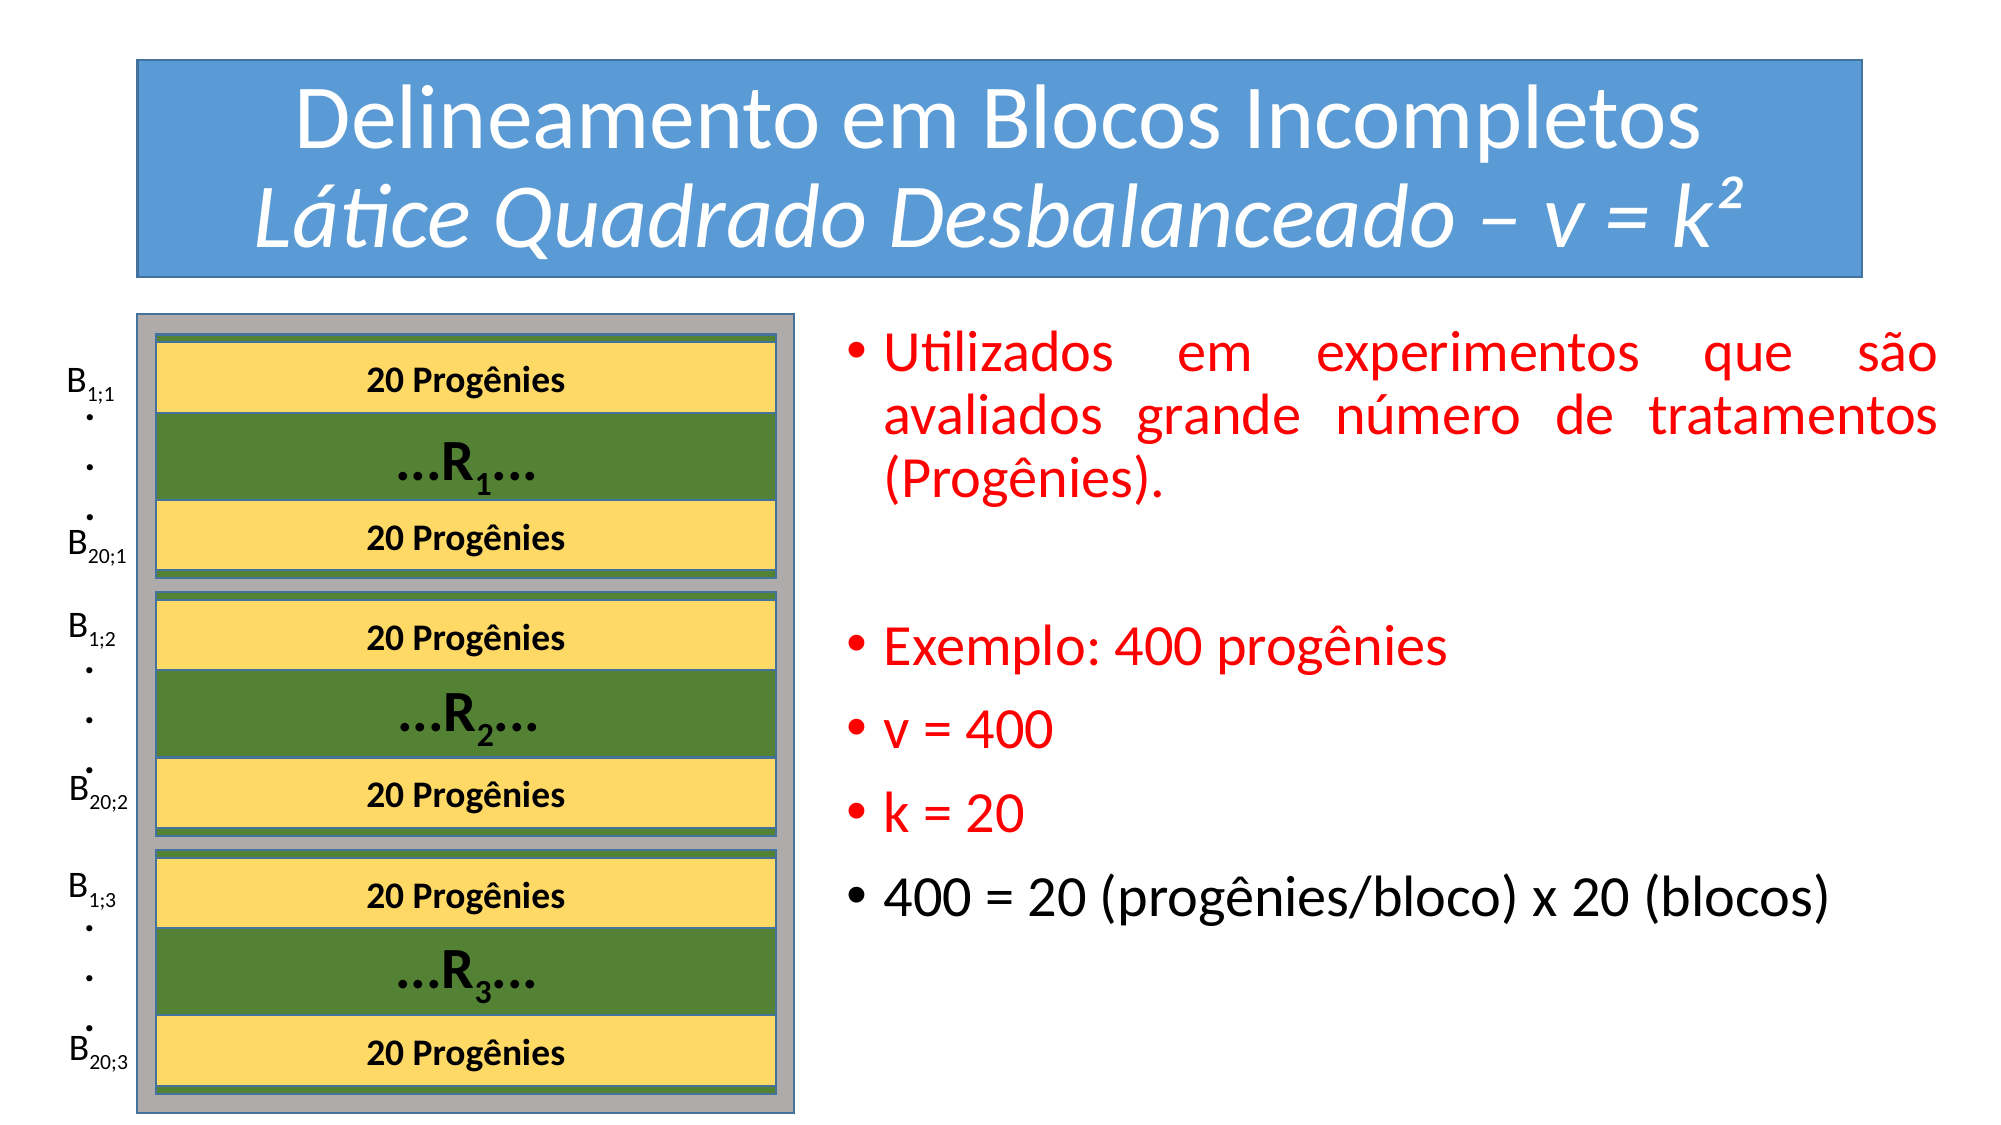

# Delineamento em Blocos Incompletos Látice Quadrado Desbalanceado – v = k²
Utilizados em experimentos que são avaliados grande número de tratamentos (Progênies).

Exemplo: 400 progênies
v = 400
k = 20
400 = 20 (progênies/bloco) x 20 (blocos)

20 Progênies
B1;1
.
.
.
 ...R1...
20 Progênies
B20;1

B1;2
20 Progênies
.
.
.
 ...R2...
B20;2
20 Progênies

B1;3
20 Progênies
.
.
.
 ...R3...
B20;3
20 Progênies